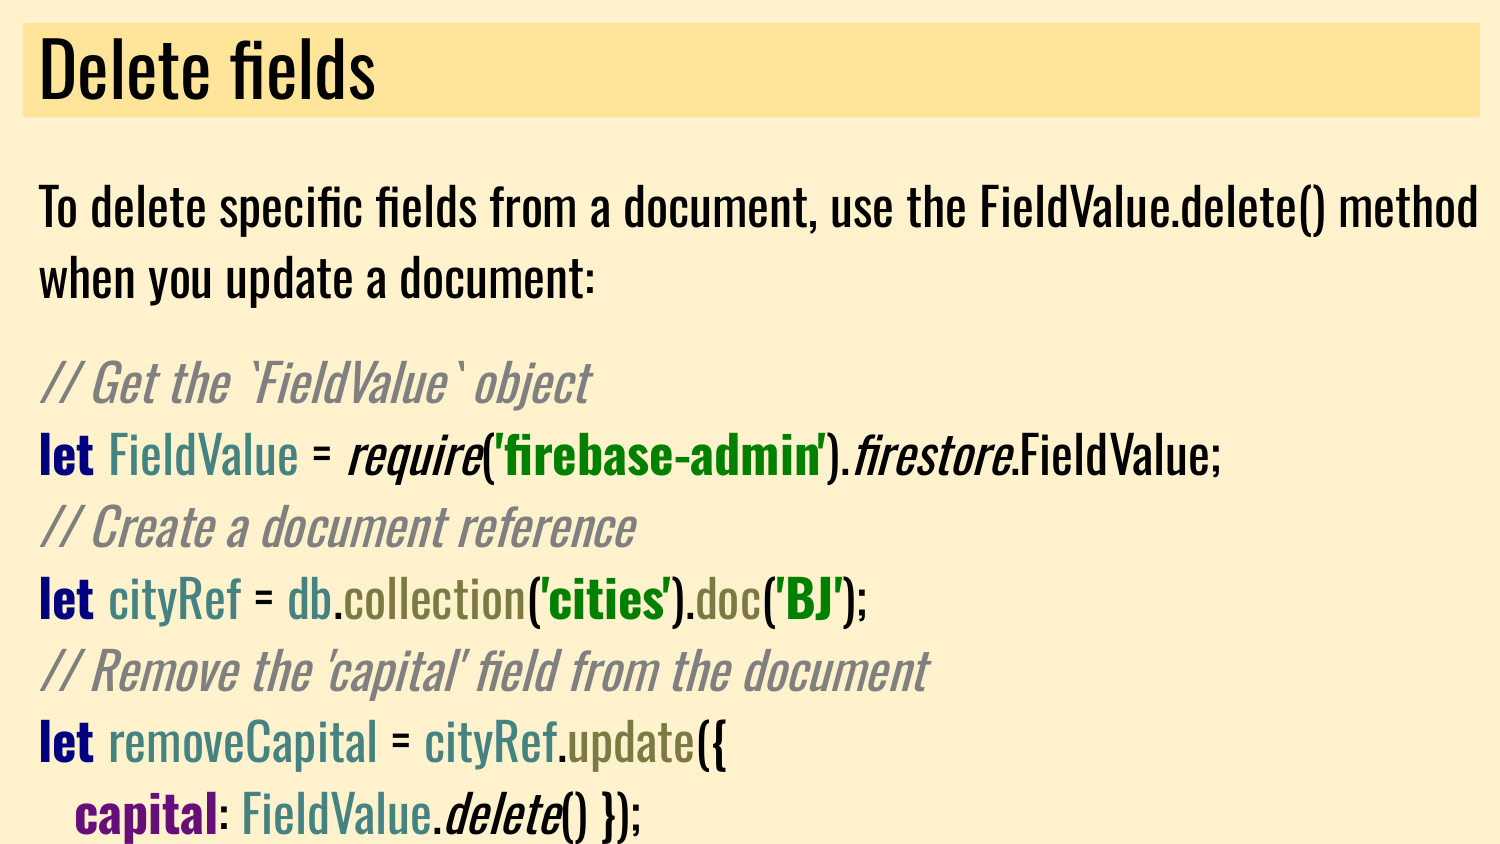

# Delete fields
To delete specific fields from a document, use the FieldValue.delete() method when you update a document:
// Get the `FieldValue` object
let FieldValue = require('firebase-admin').firestore.FieldValue;
// Create a document reference
let cityRef = db.collection('cities').doc('BJ');
// Remove the 'capital' field from the document
let removeCapital = cityRef.update({
   capital: FieldValue.delete() });